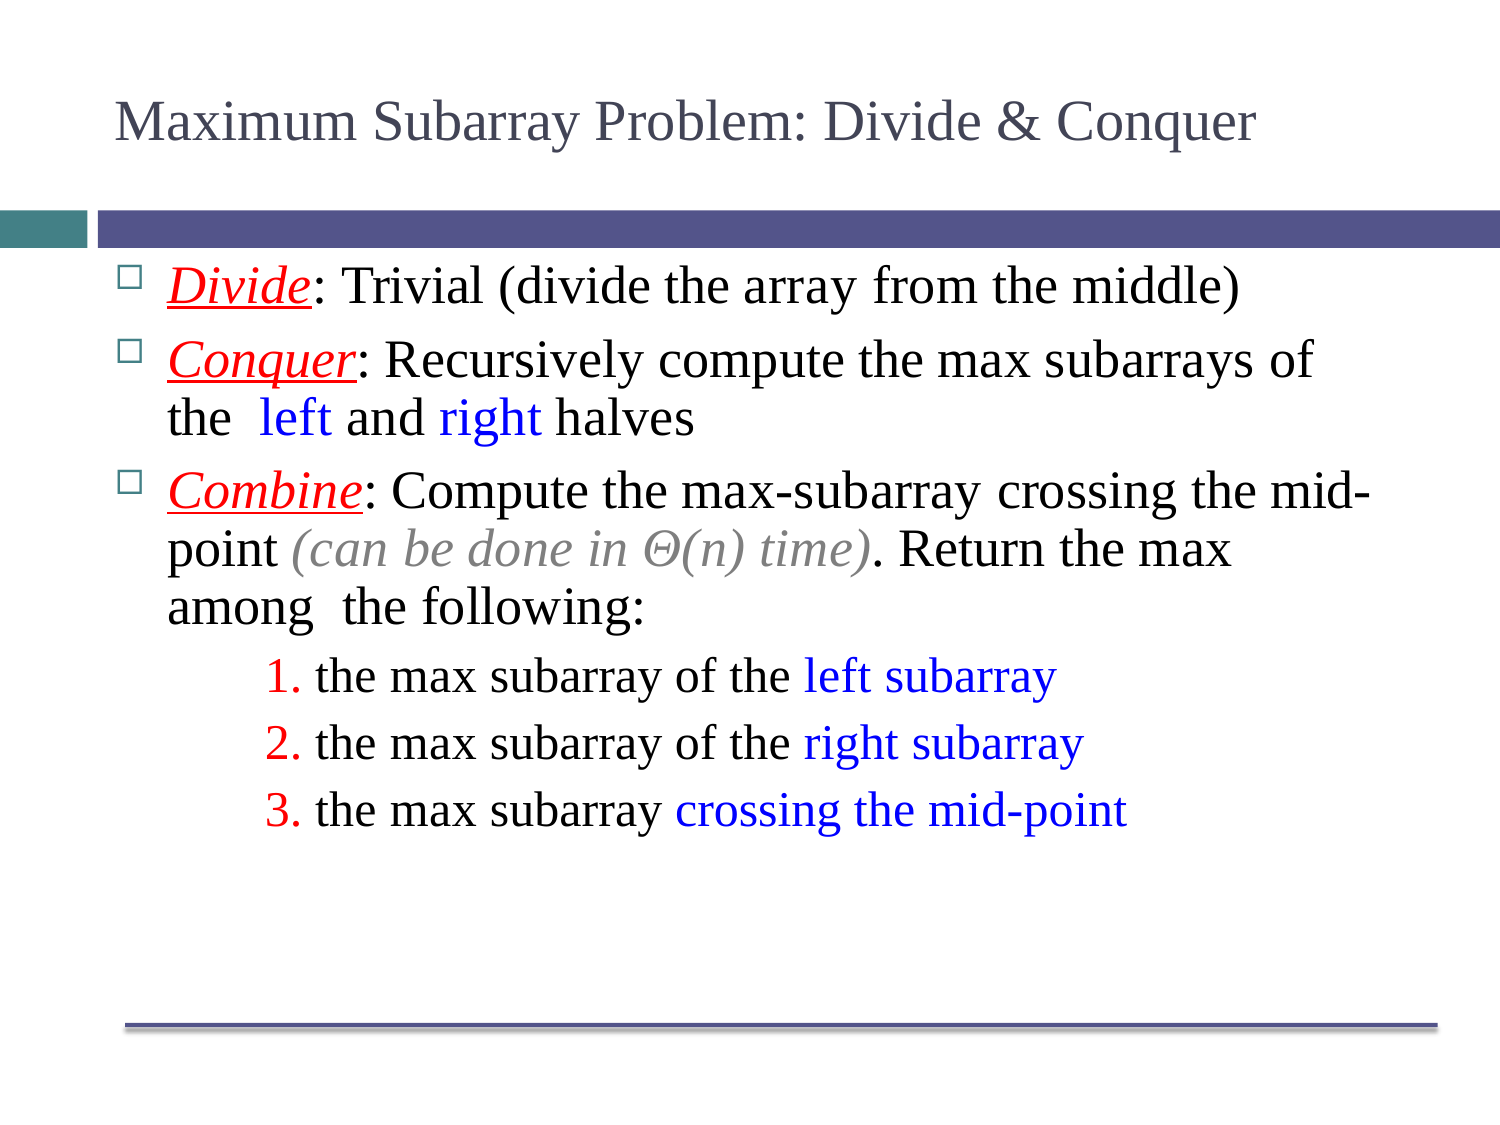

# Maximum Subarray Problem: Divide & Conquer
Divide: Trivial (divide the array from the middle)
Conquer: Recursively compute the max subarrays of the  left and right halves
Combine: Compute the max-subarray crossing the mid-  point (can be done in Θ(n) time). Return the max among  the following:
the max subarray of the left subarray
the max subarray of the right subarray
the max subarray crossing the mid-point